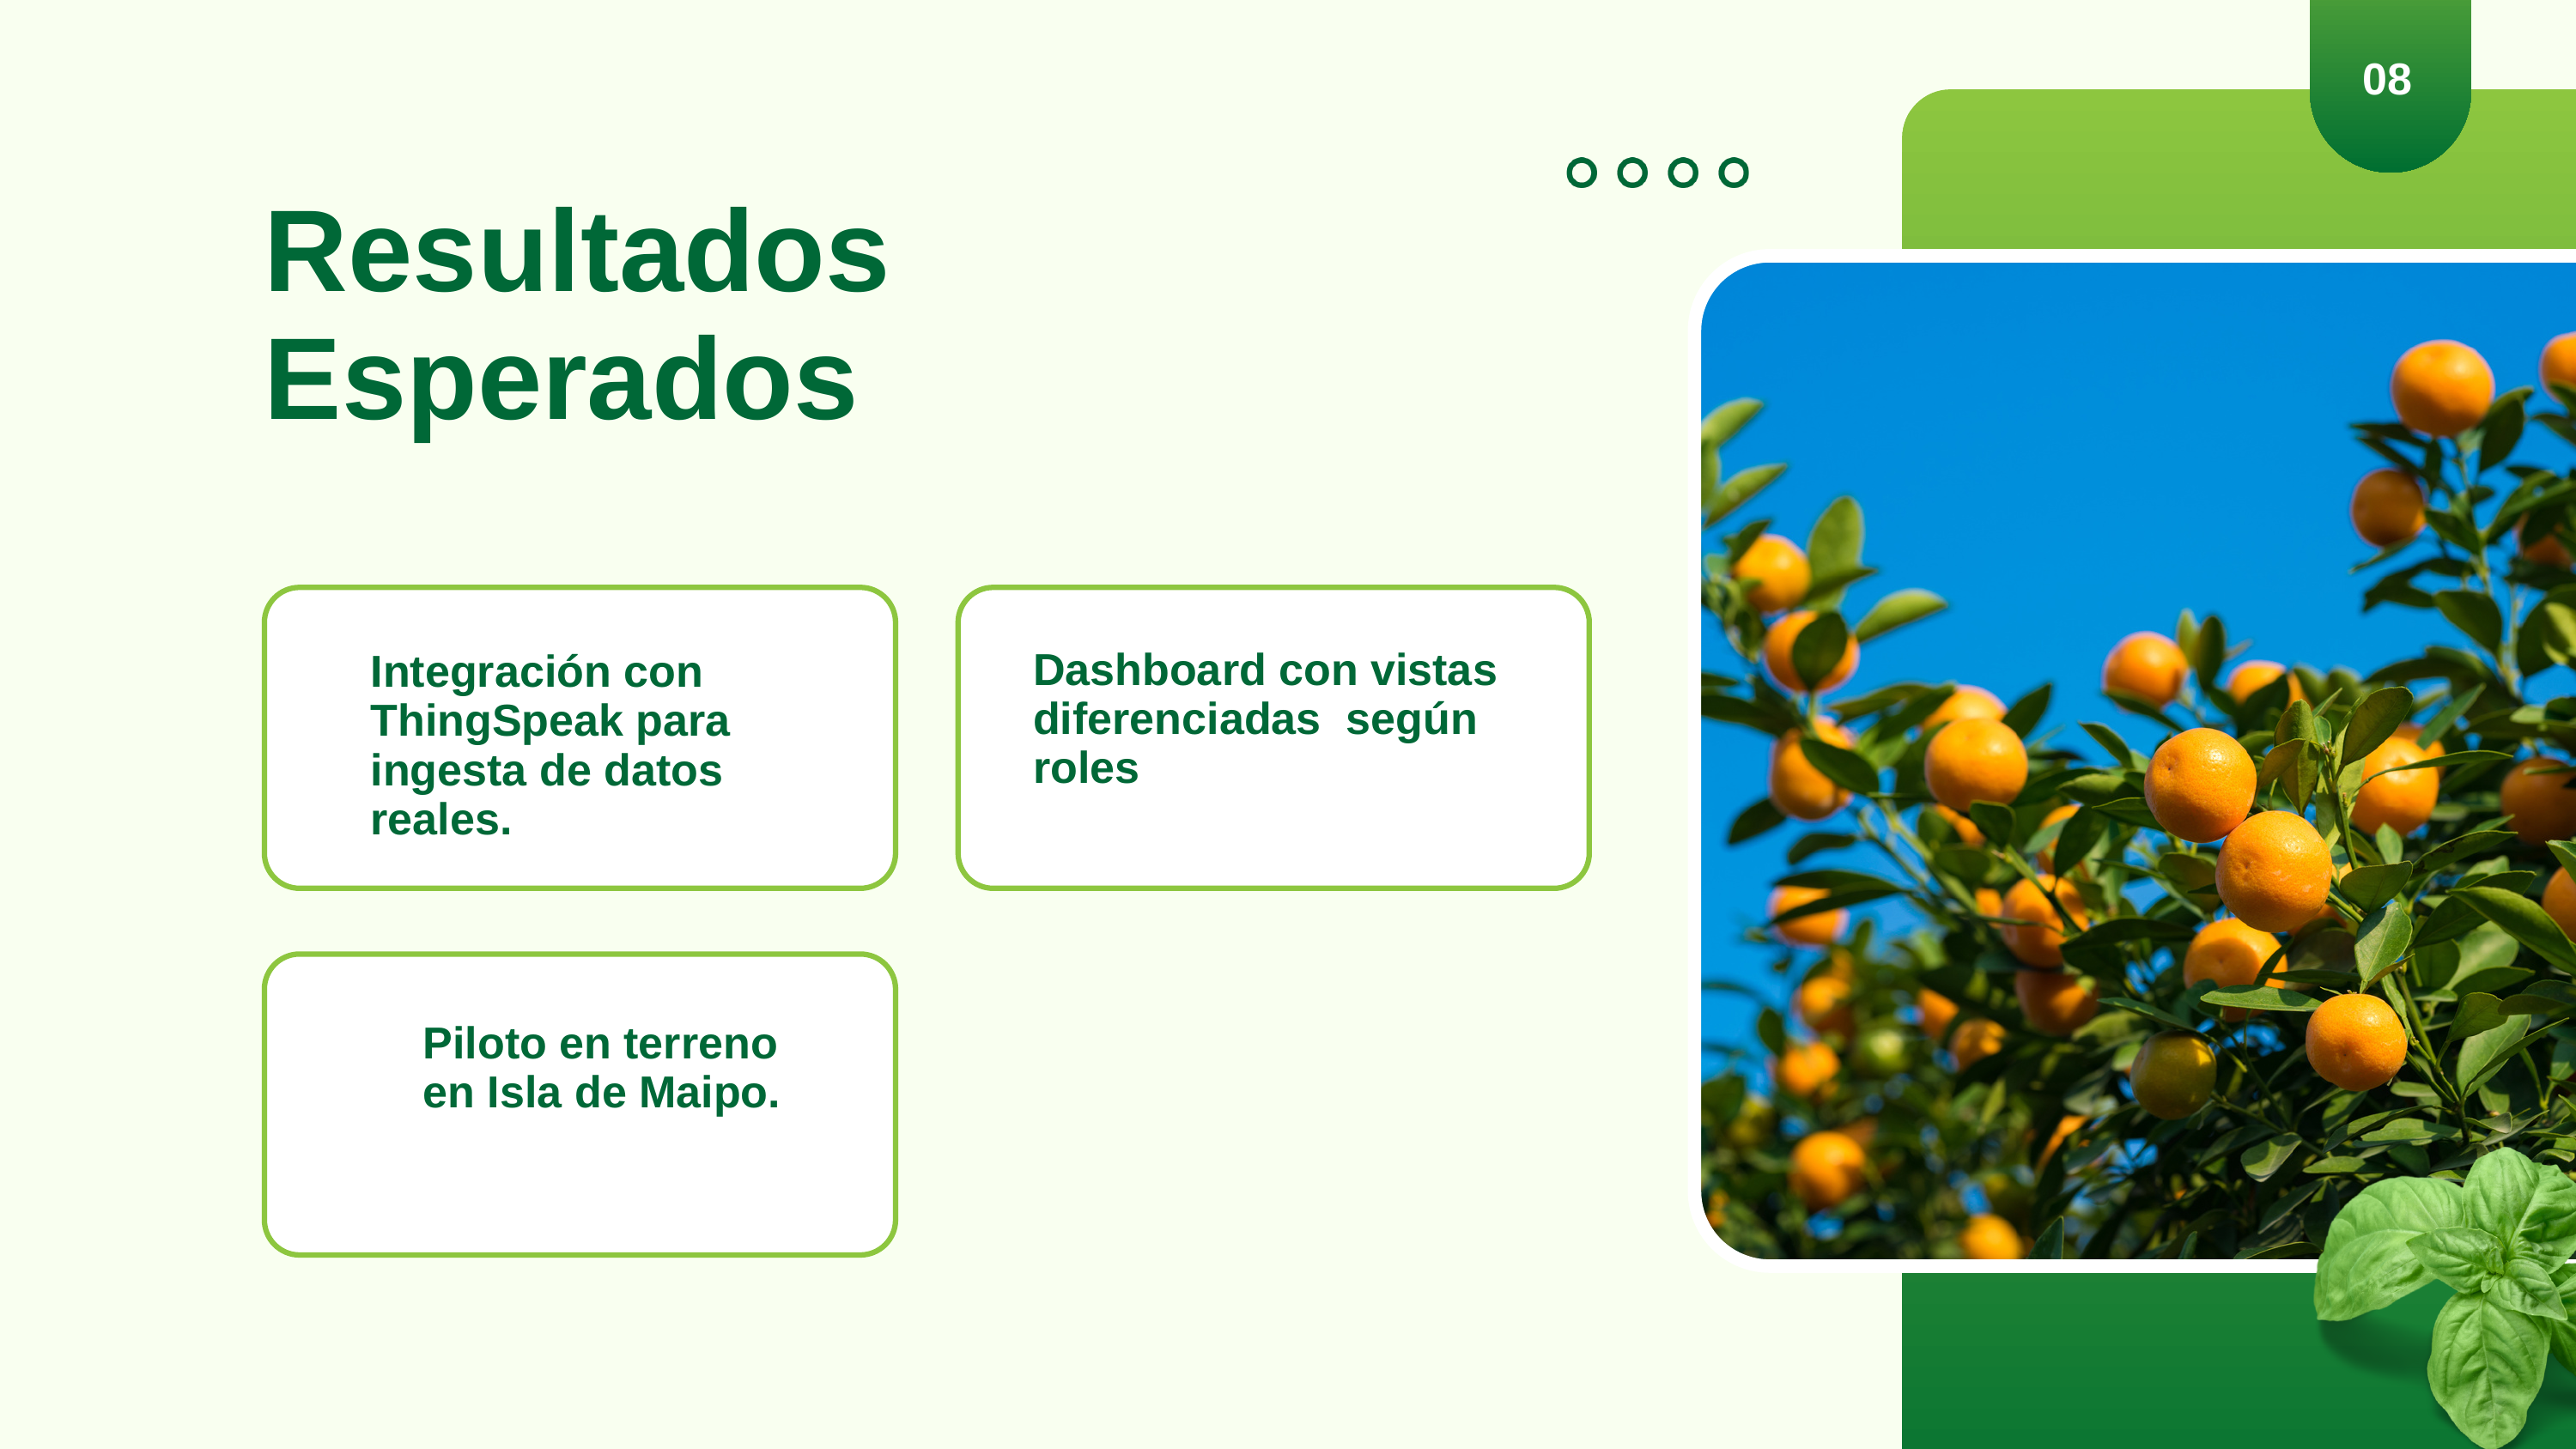

08

Resultados Esperados

Integración con ThingSpeak para ingesta de datos reales.

Dashboard con vistas diferenciadas  según roles

Piloto en terreno en Isla de Maipo.